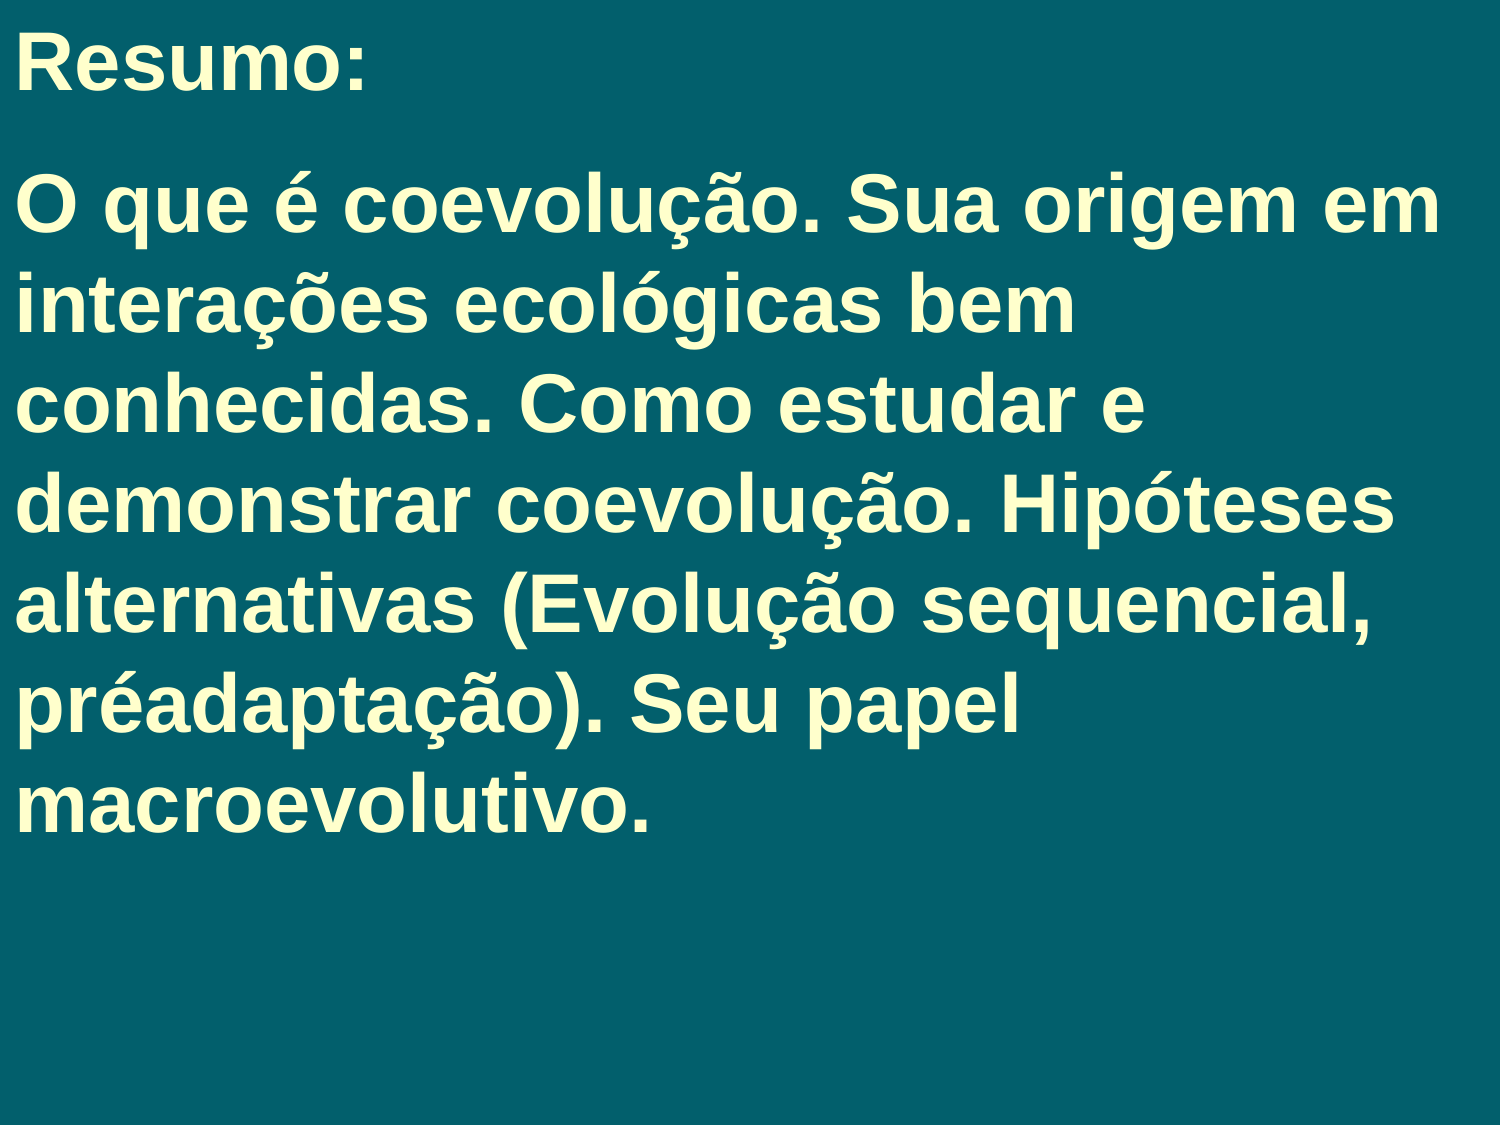

Resumo:
O que é coevolução. Sua origem em interações ecológicas bem conhecidas. Como estudar e demonstrar coevolução. Hipóteses alternativas (Evolução sequencial, préadaptação). Seu papel macroevolutivo.